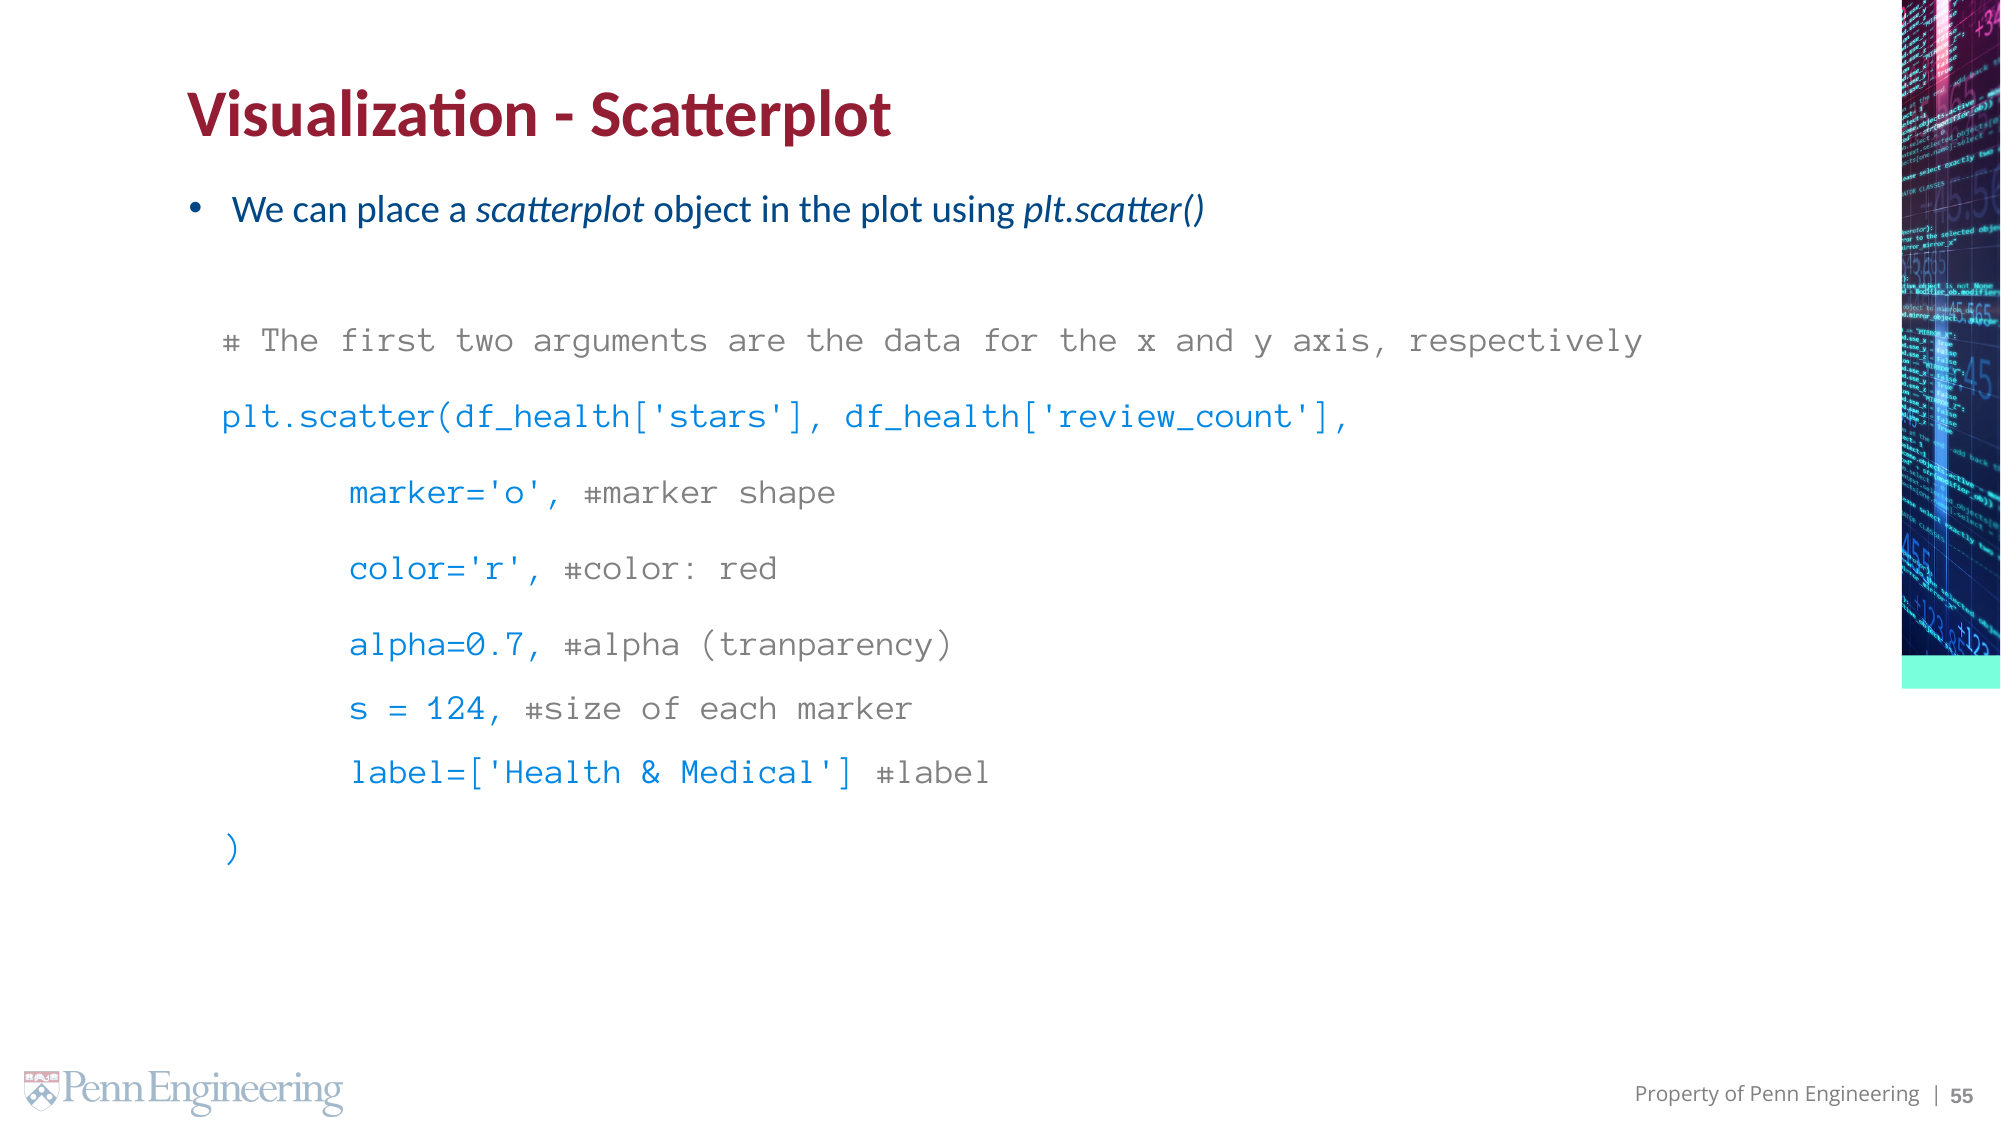

# Visualization - Scatterplot
We can place a scatterplot object in the plot using plt.scatter()

# The first two arguments are the data for the x and y axis, respectively
plt.scatter(df_health['stars'], df_health['review_count'],
	marker='o', #marker shape
	color='r', #color: red
	alpha=0.7, #alpha (tranparency)
	s = 124, #size of each marker
	label=['Health & Medical'] #label
)

55